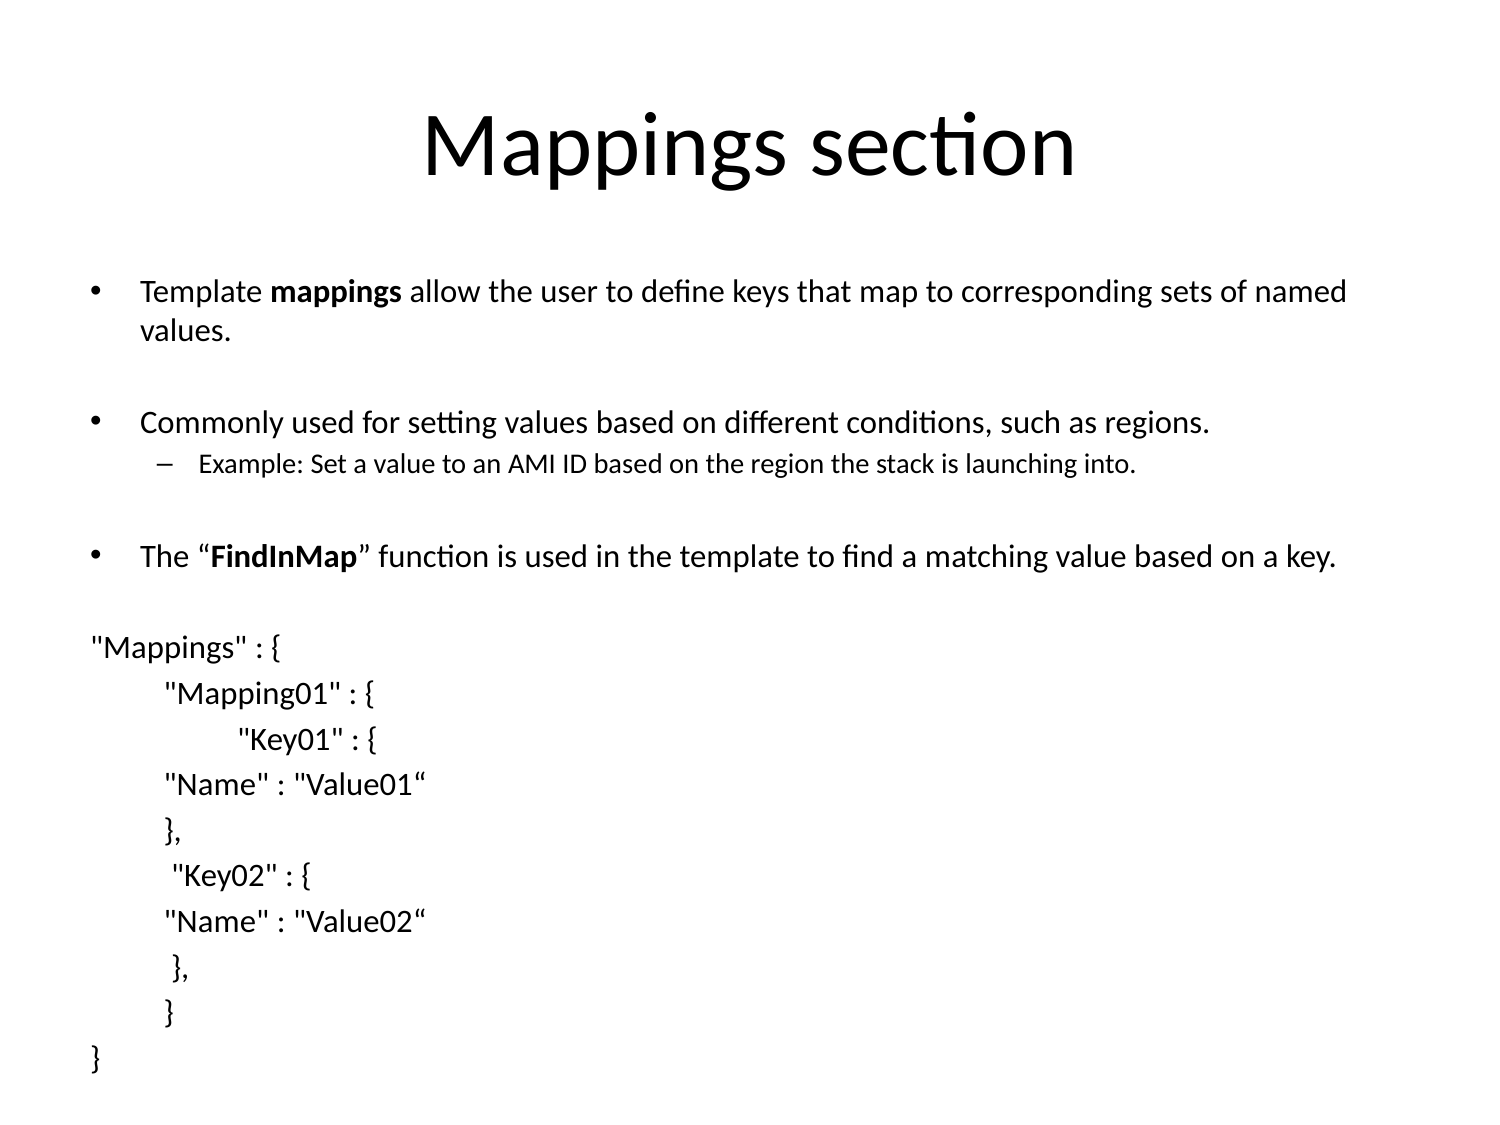

# Mappings section
Template mappings allow the user to define keys that map to corresponding sets of named values.

Commonly used for setting values based on different conditions, such as regions.
Example: Set a value to an AMI ID based on the region the stack is launching into.

The “FindInMap” function is used in the template to find a matching value based on a key.

"Mappings" : {
	"Mapping01" : {
	 	"Key01" : {
			"Name" : "Value01“
		},
		 "Key02" : {
			"Name" : "Value02“
		 },
	}
}